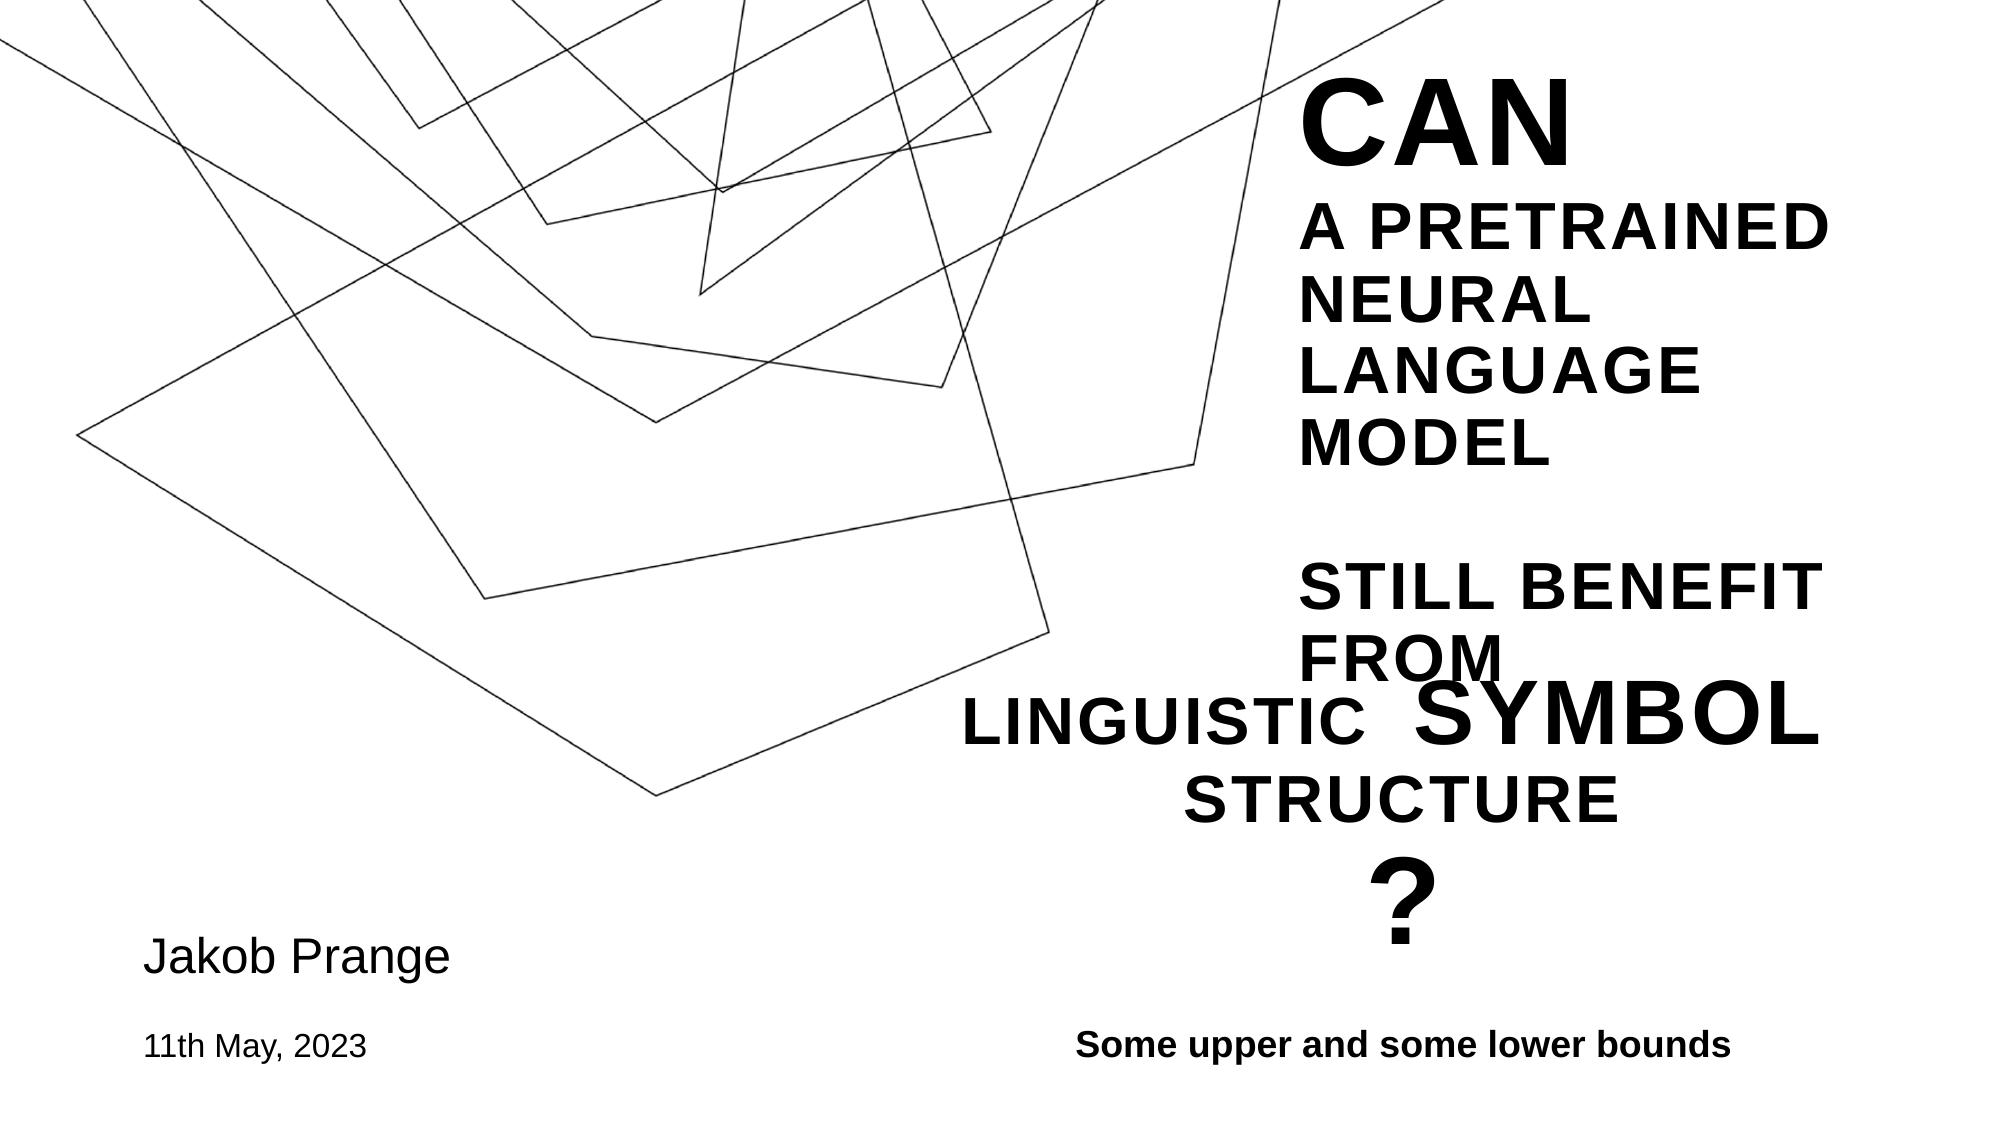

# Can a pretrained neural language model still benefit from
linguistic  symbol  structure
?
Jakob Prange

11th May, 2023
Some upper and some lower bounds